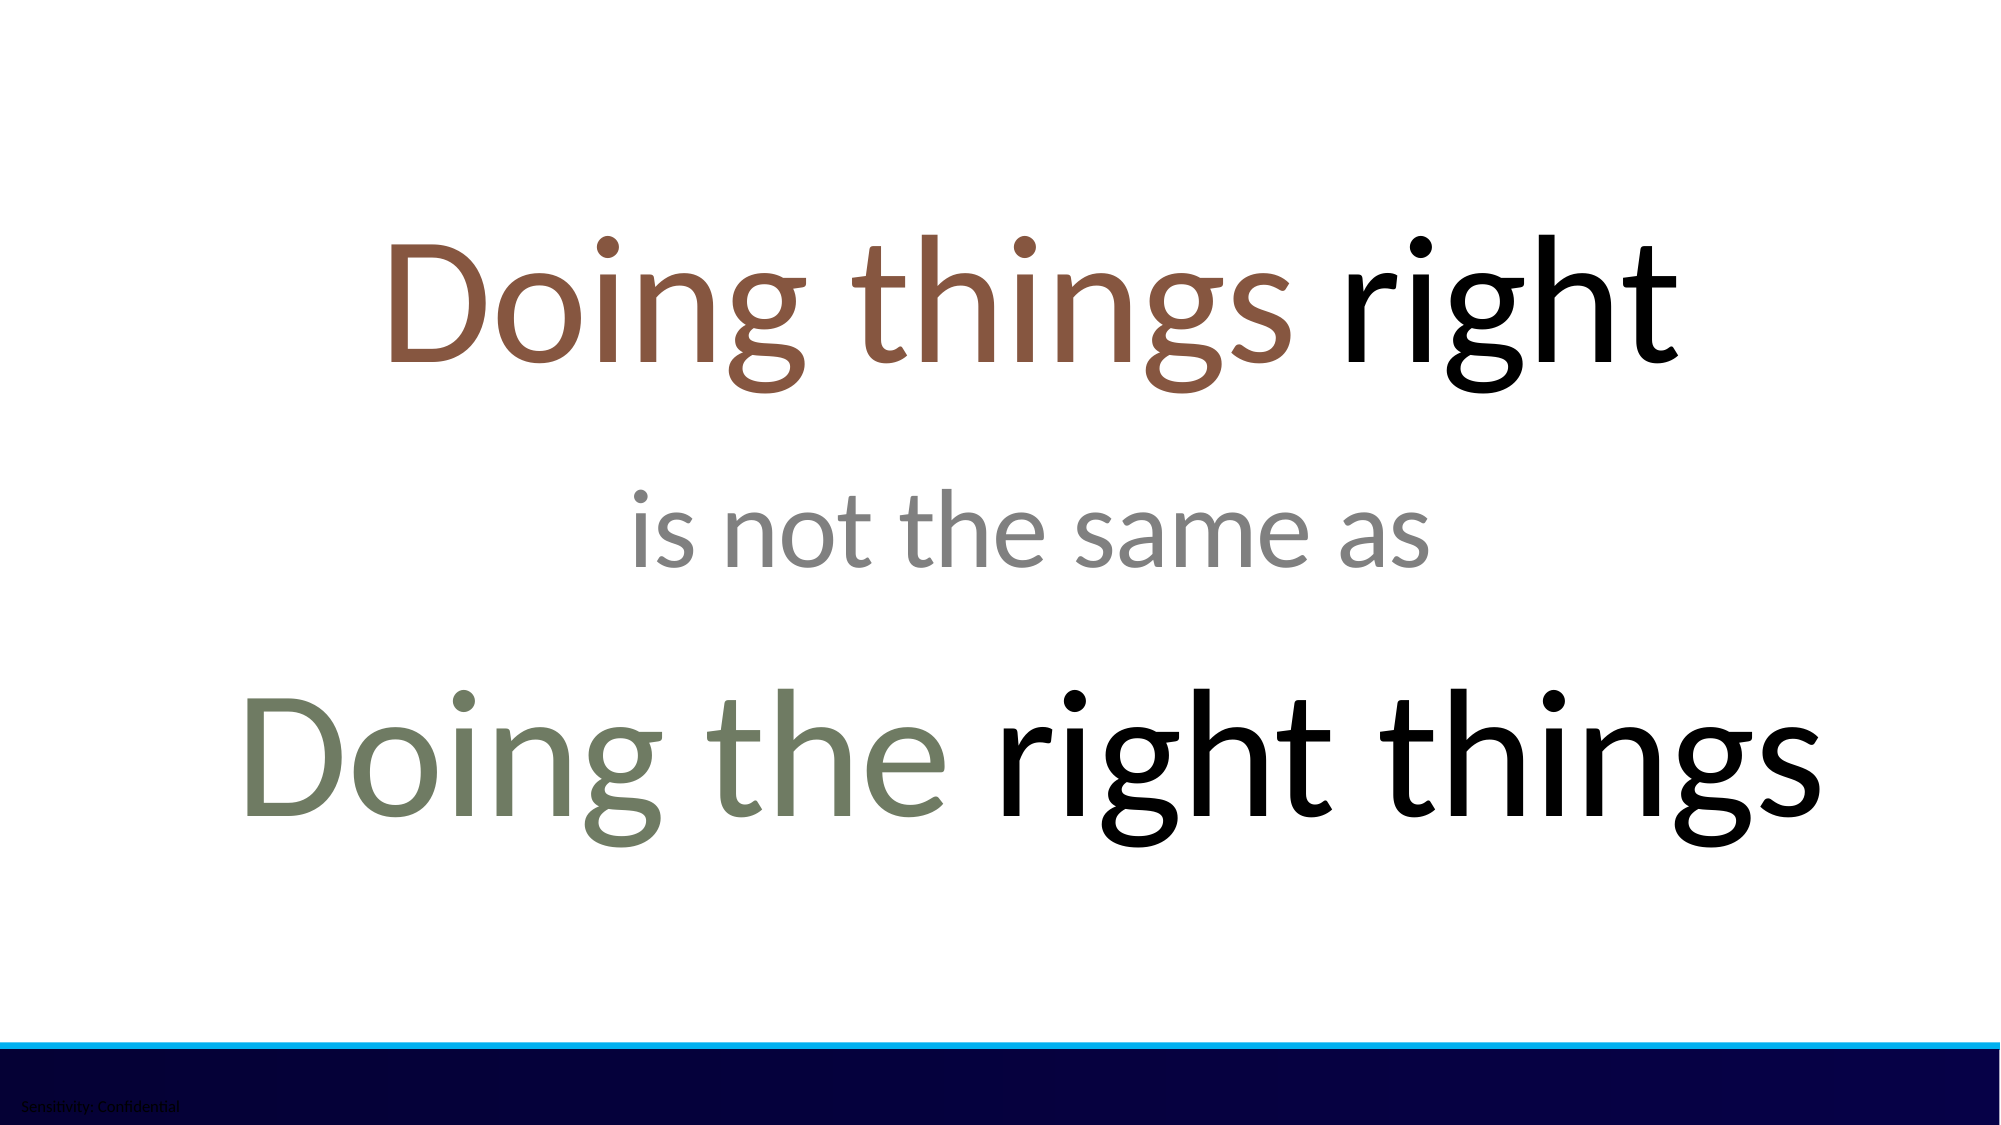

# Doing things right is not the same as Doing the right things